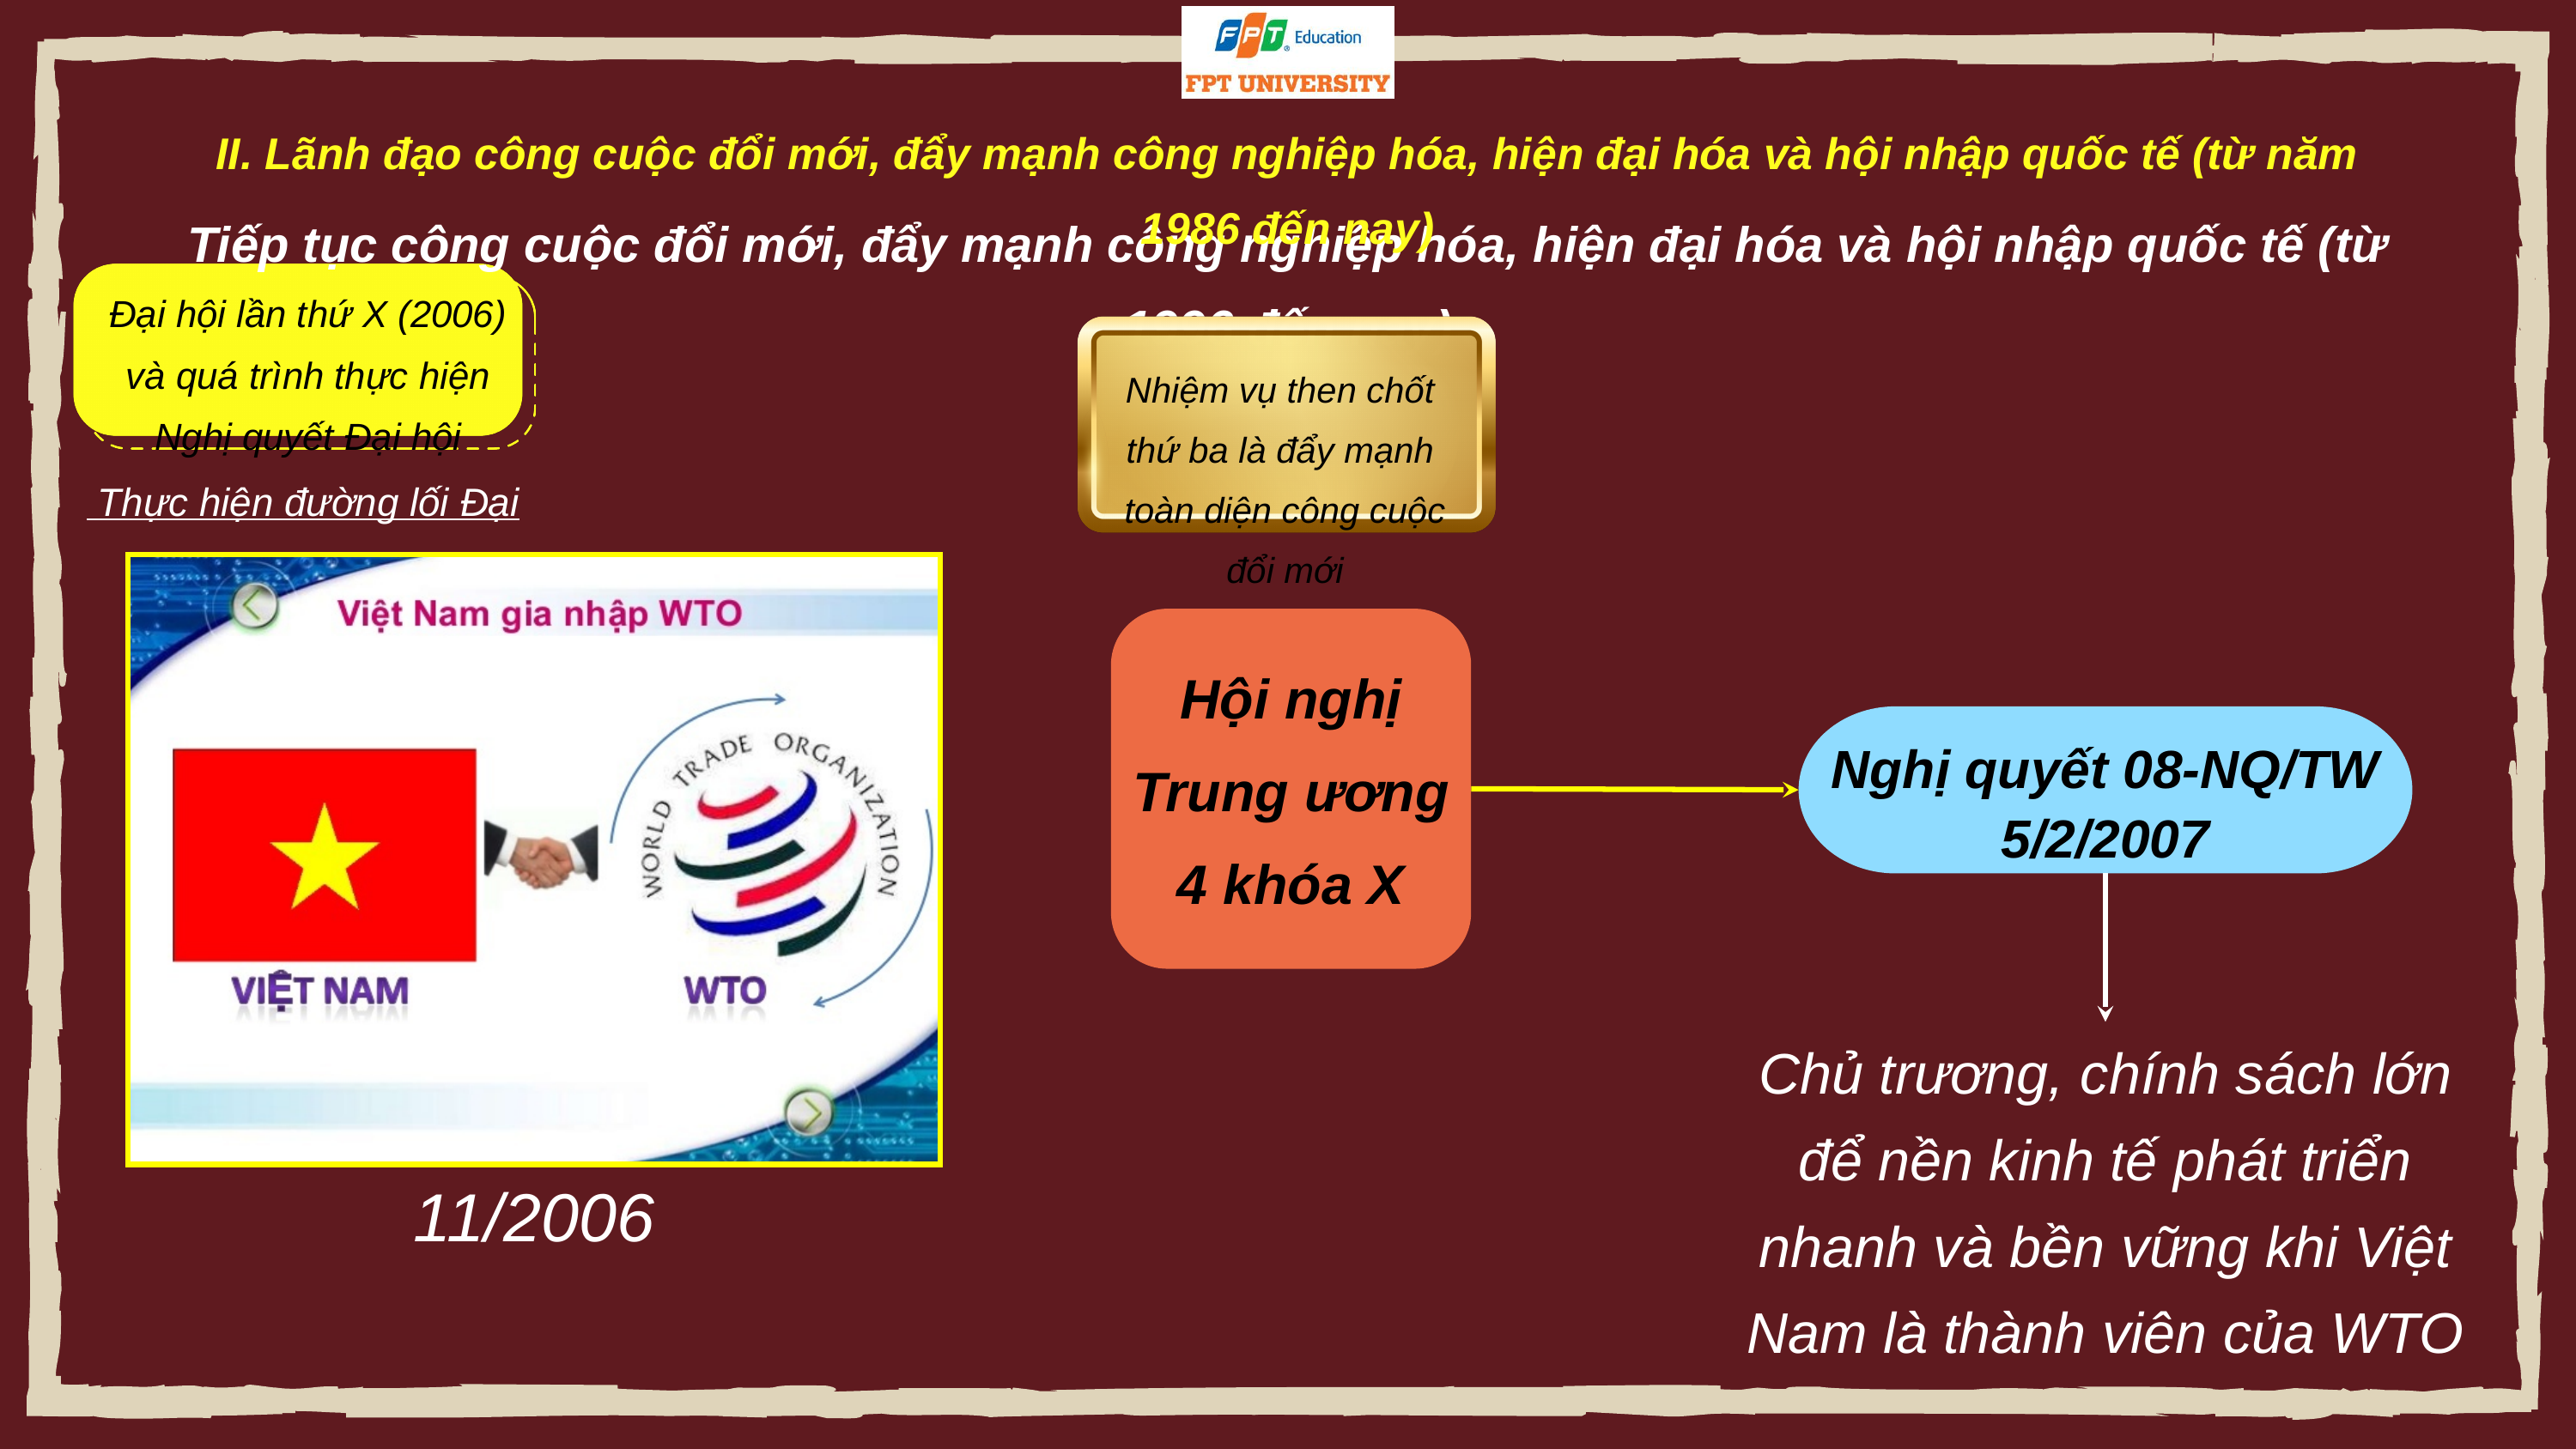

II. Lãnh đạo công cuộc đổi mới, đẩy mạnh công nghiệp hóa, hiện đại hóa và hội nhập quốc tế (từ năm 1986 đến nay)
Tiếp tục công cuộc đổi mới, đẩy mạnh công nghiệp hóa, hiện đại hóa và hội nhập quốc tế (từ 1996 đến nay)

Đại hội lần thứ X (2006)
và quá trình thực hiện
Nghị quyết Đại hội

Nhiệm vụ then chốt
thứ ba là đẩy mạnh
toàn diện công cuộc đổi mới
 Thực hiện đường lối Đại hội X

Hội nghị Trung ương 4 khóa X

Nghị quyết 08-NQ/TW
5/2/2007
Chủ trương, chính sách lớn để nền kinh tế phát triển nhanh và bền vững khi Việt Nam là thành viên của WTO
11/2006